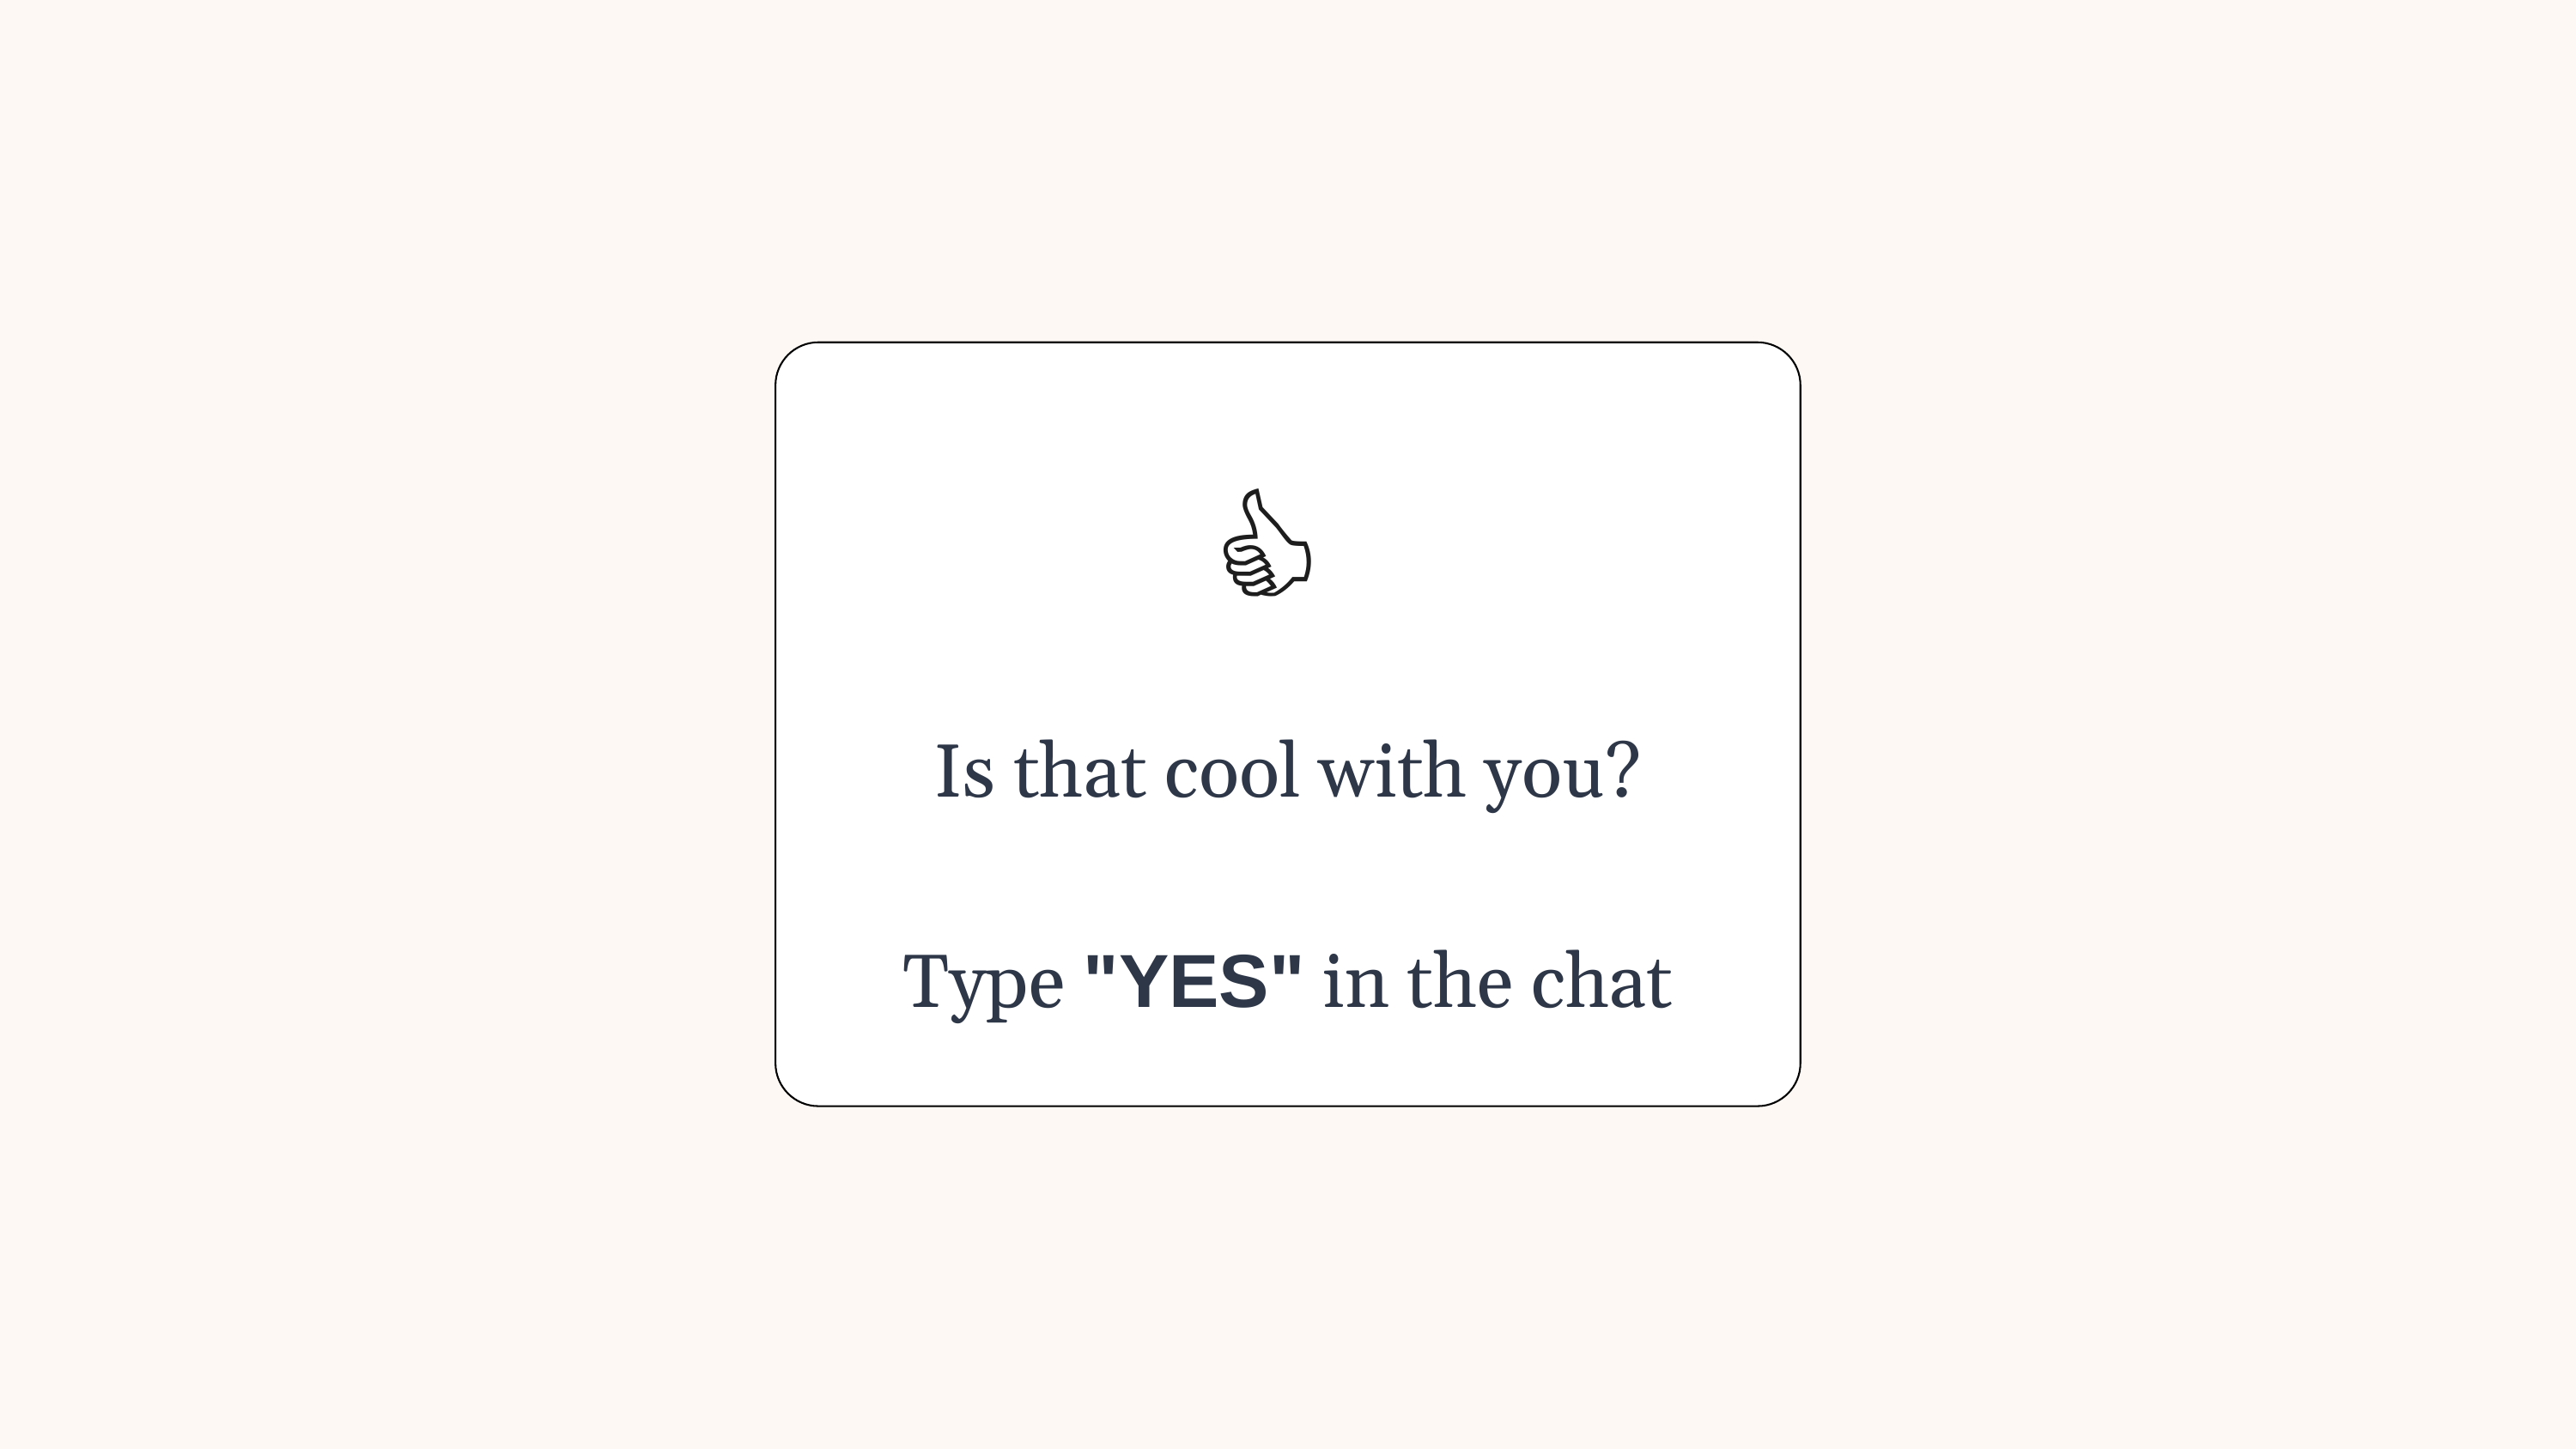

👍
Is that cool with you?

Type "YES" in the chat